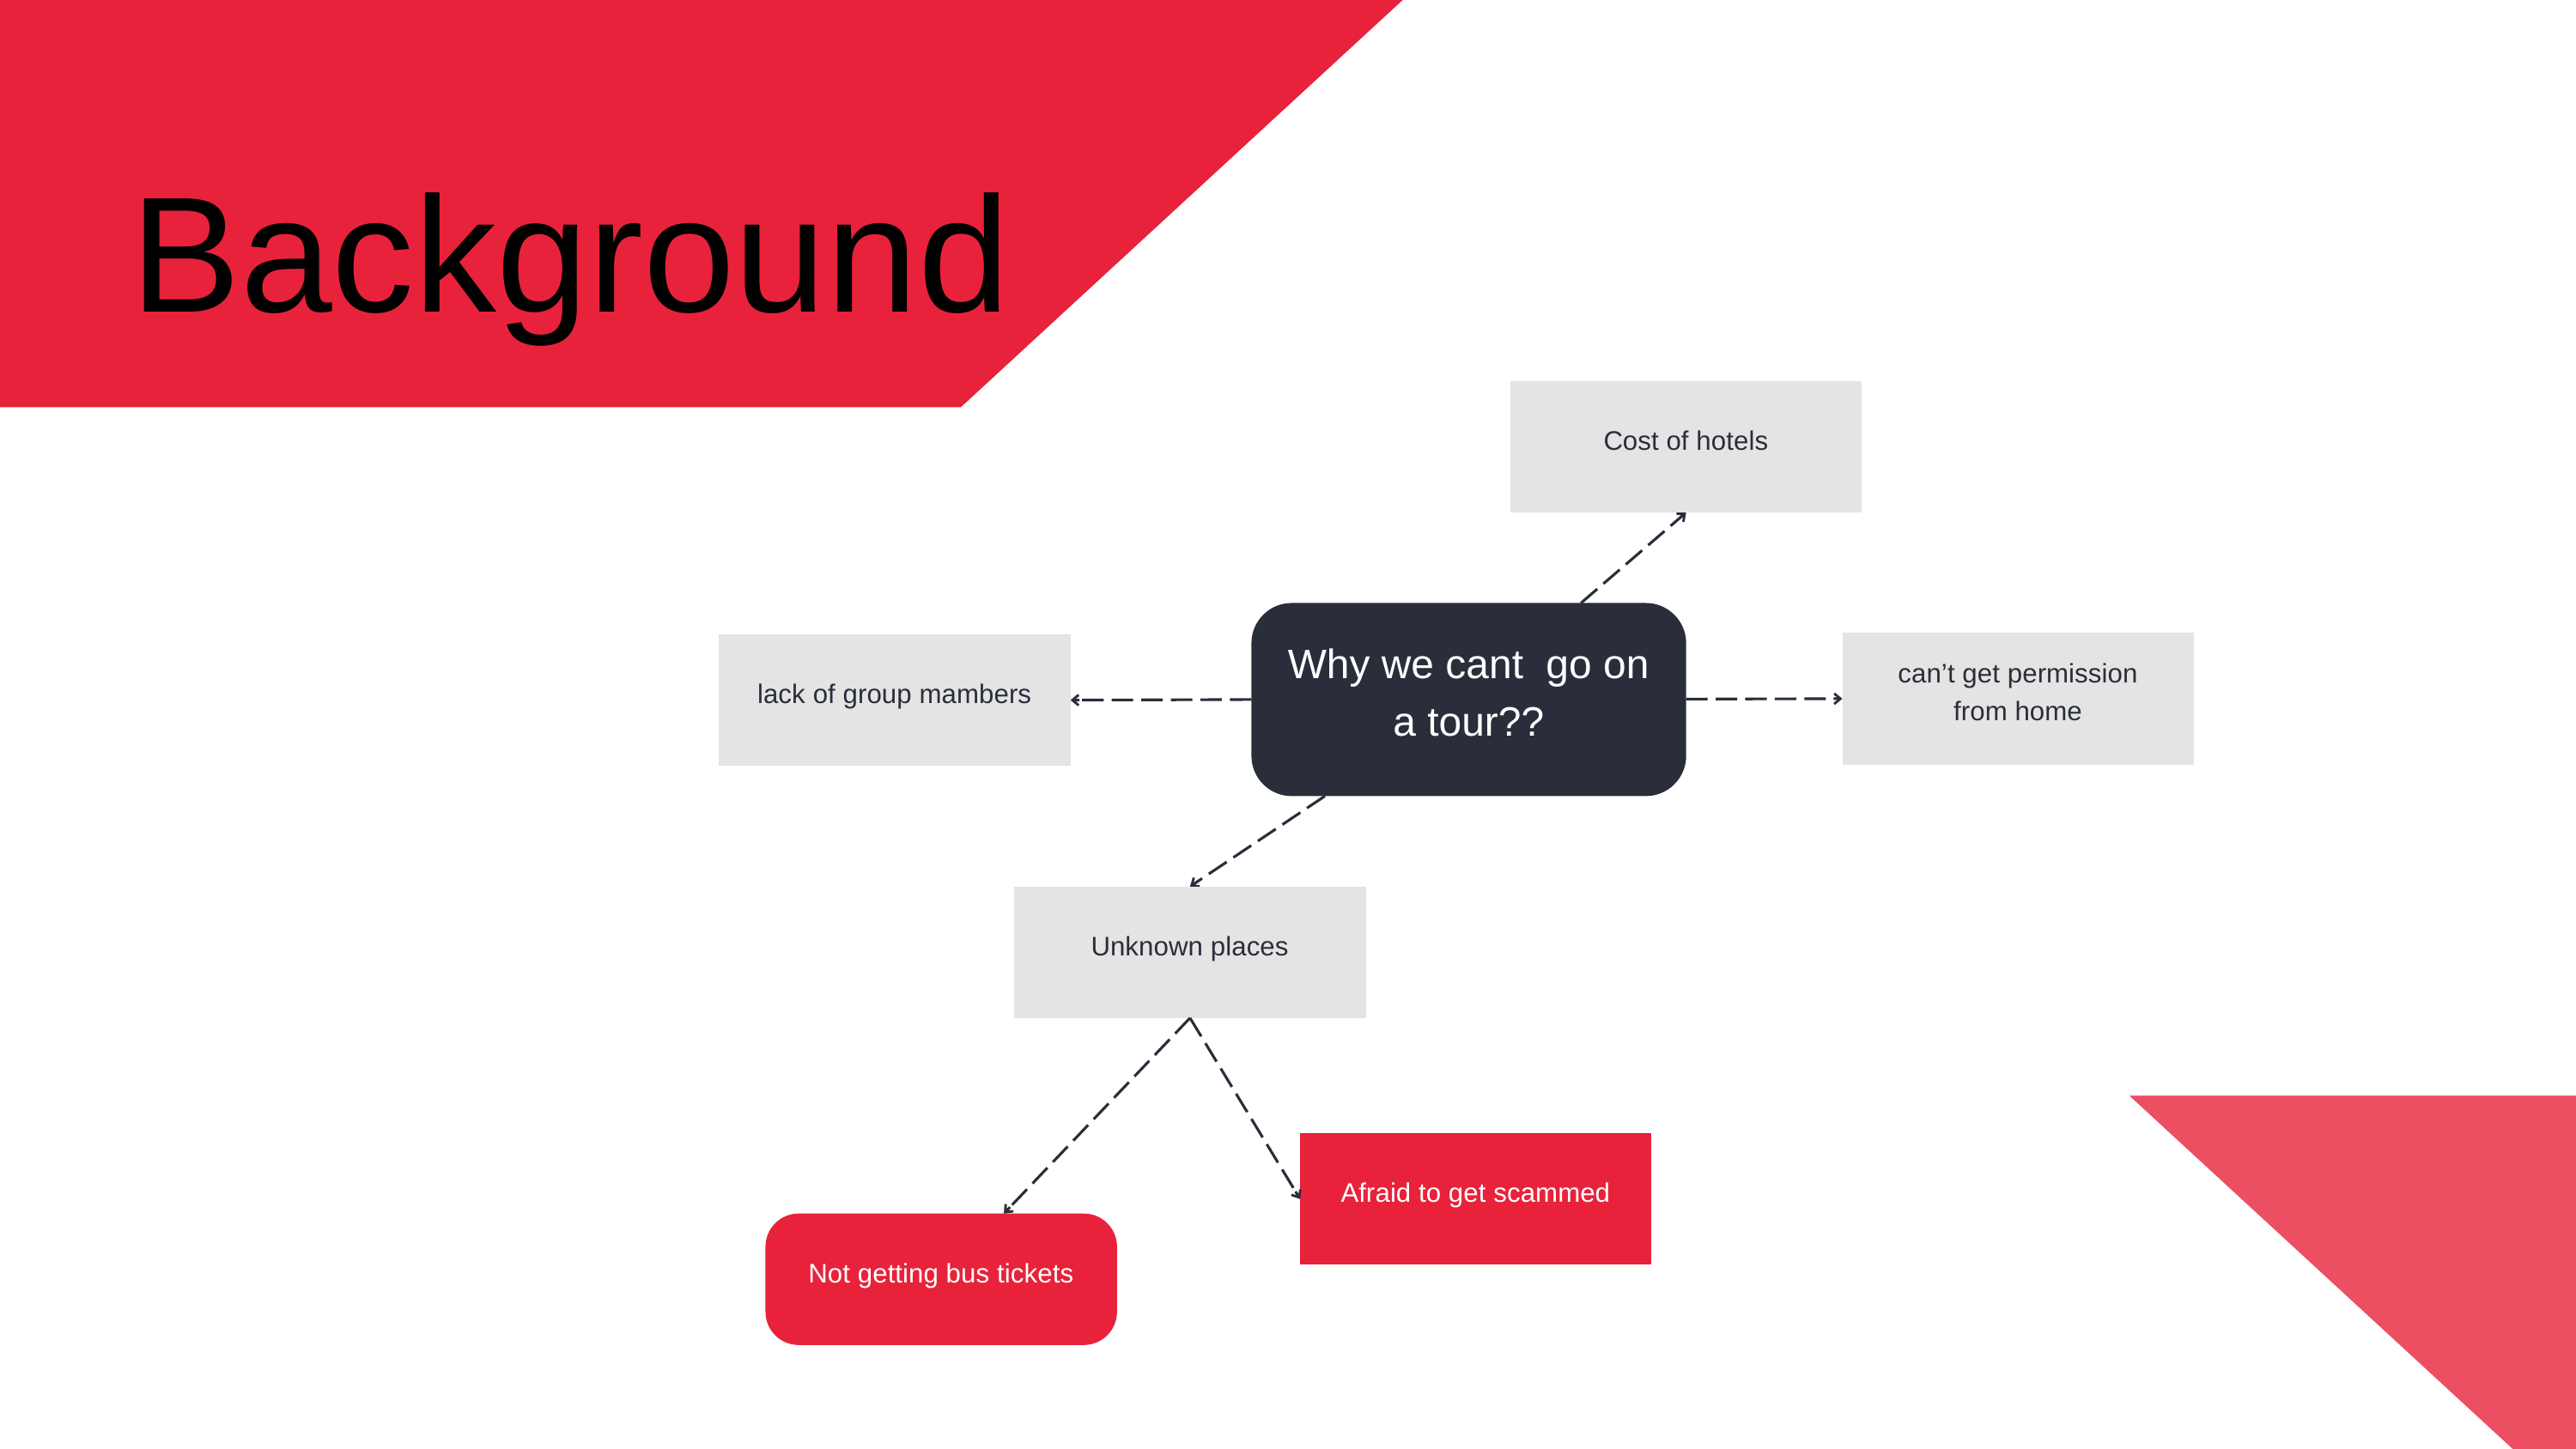

Background

Cost of hotels

Why we cant  go on a tour??

can’t get permission from home

lack of group mambers

Unknown places

Afraid to get scammed

Not getting bus tickets